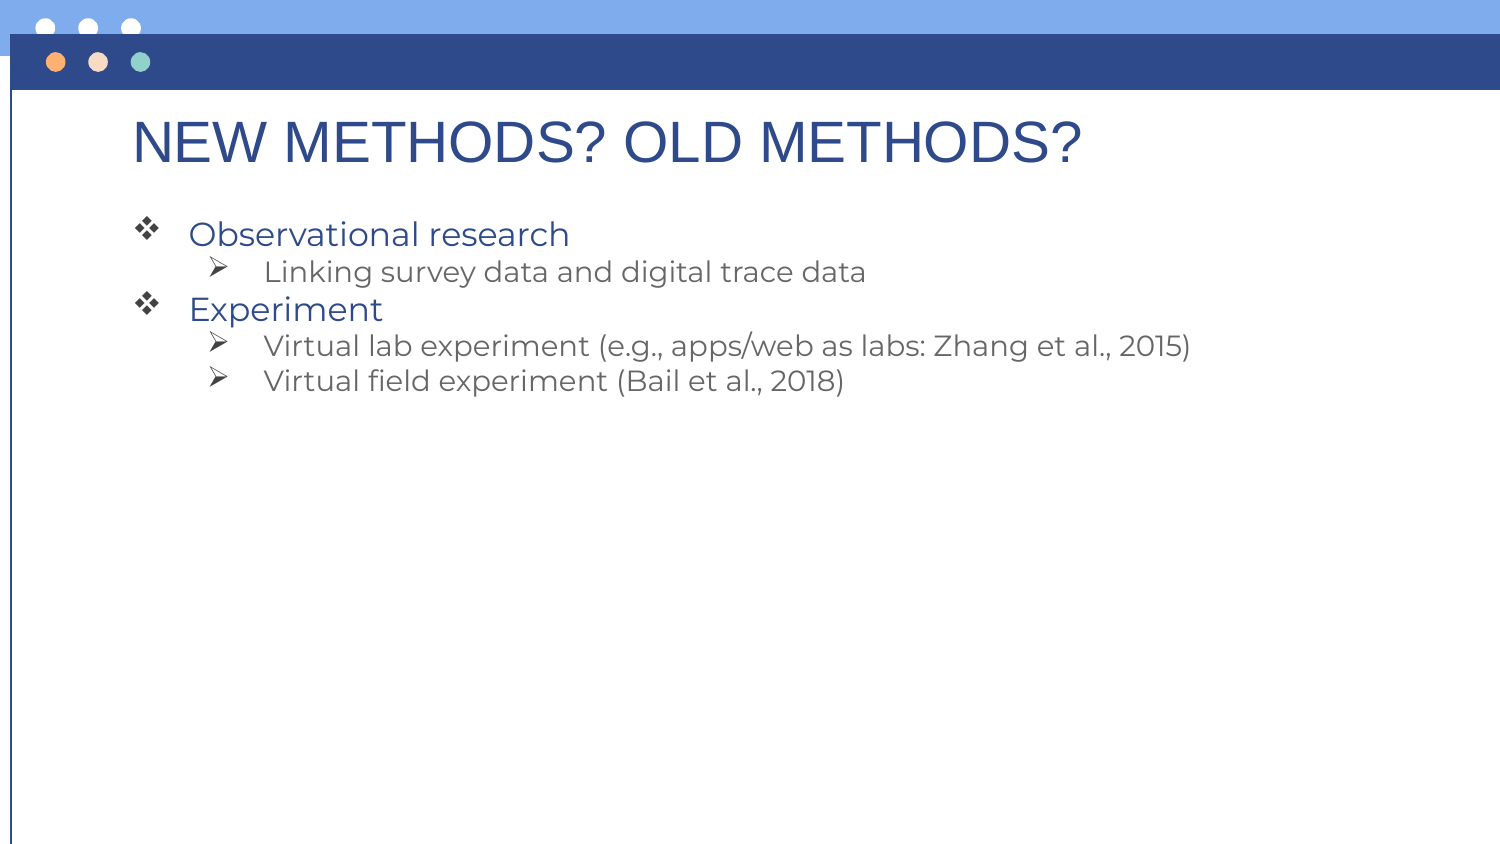

# NEW METHODS? OLD METHODS?
Observational research
Linking survey data and digital trace data
Experiment
Virtual lab experiment (e.g., apps/web as labs: Zhang et al., 2015)
Virtual field experiment (Bail et al., 2018)